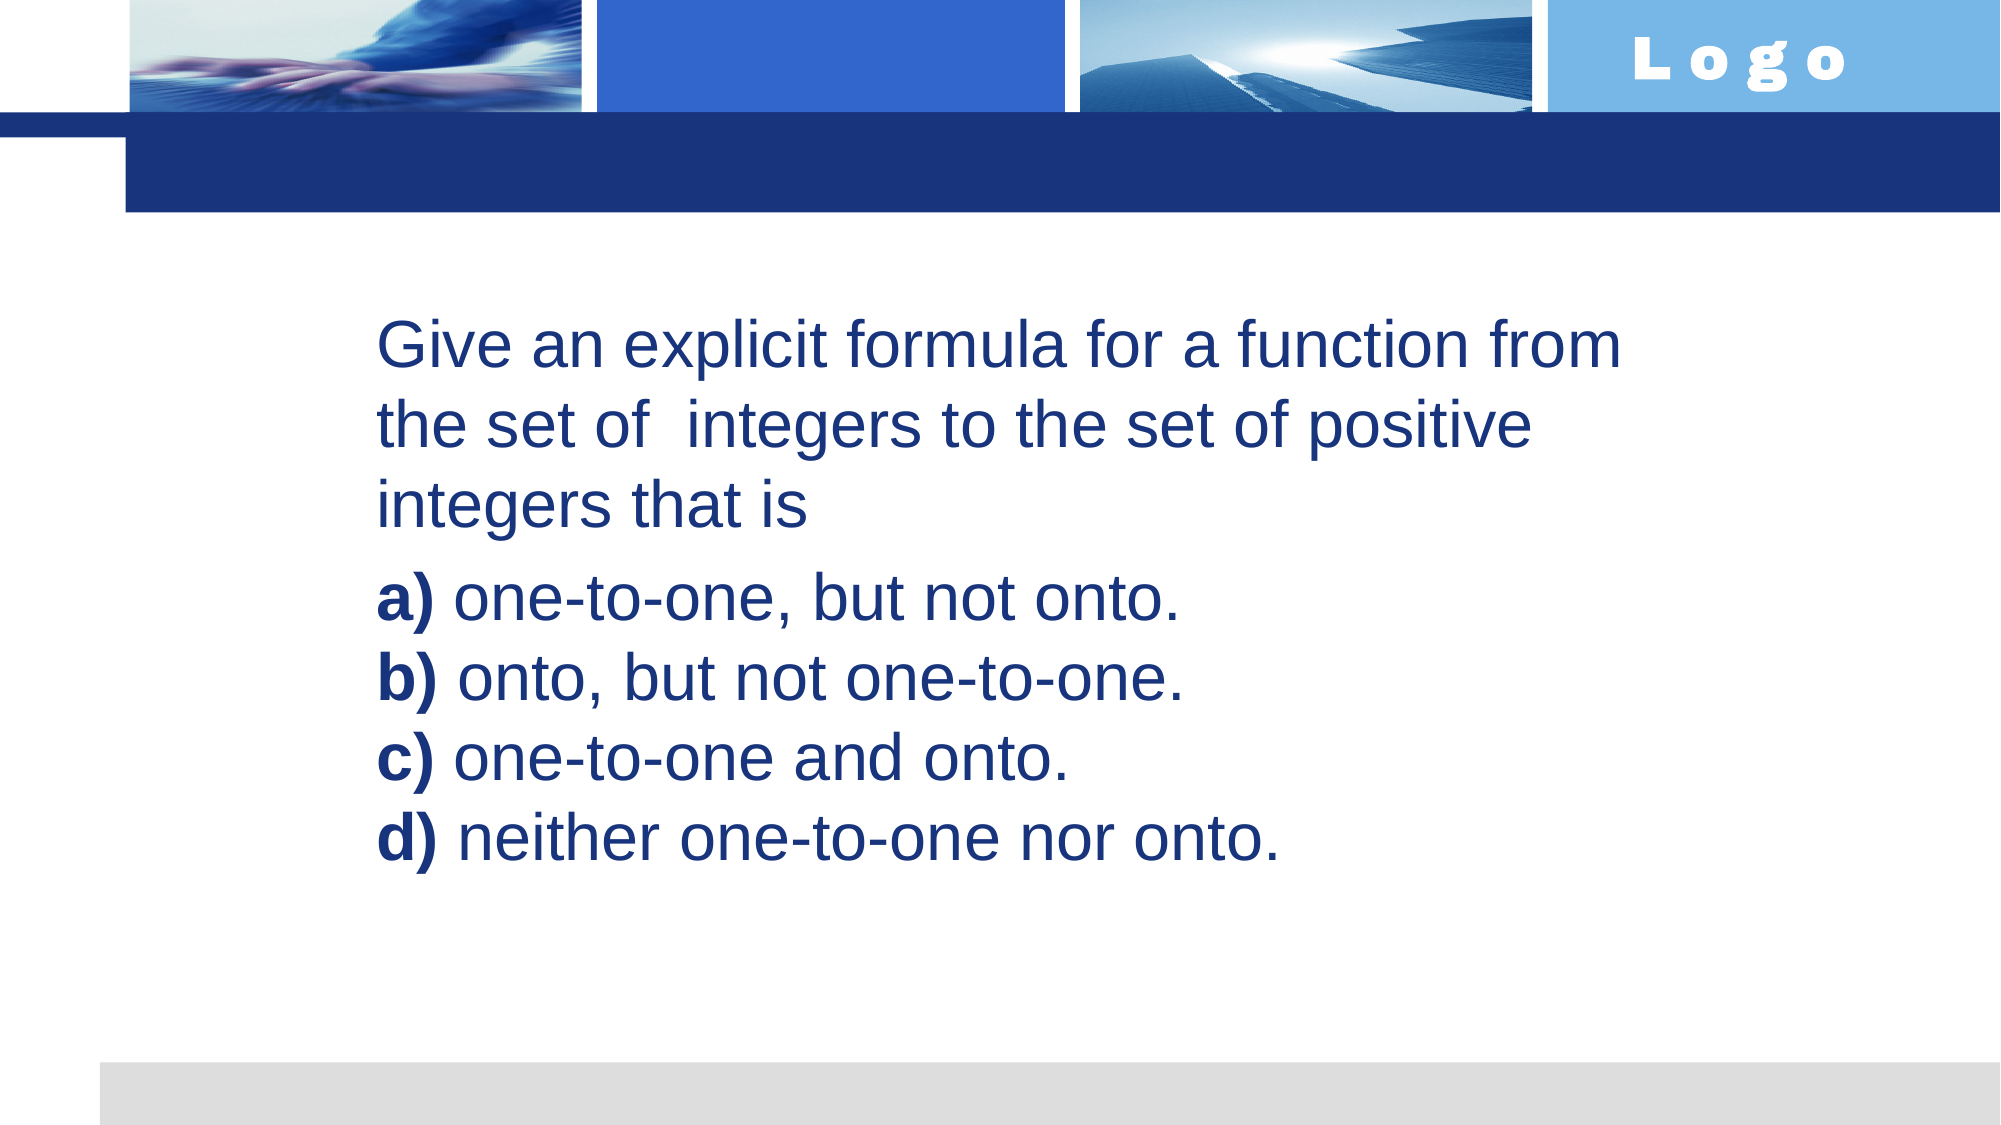

practice 2.3-7

Give an explicit formula for a function from the set of  integers to the set of positive integers that is
a) one-to-one, but not onto.
b) onto, but not one-to-one.
c) one-to-one and onto.
d) neither one-to-one nor onto.